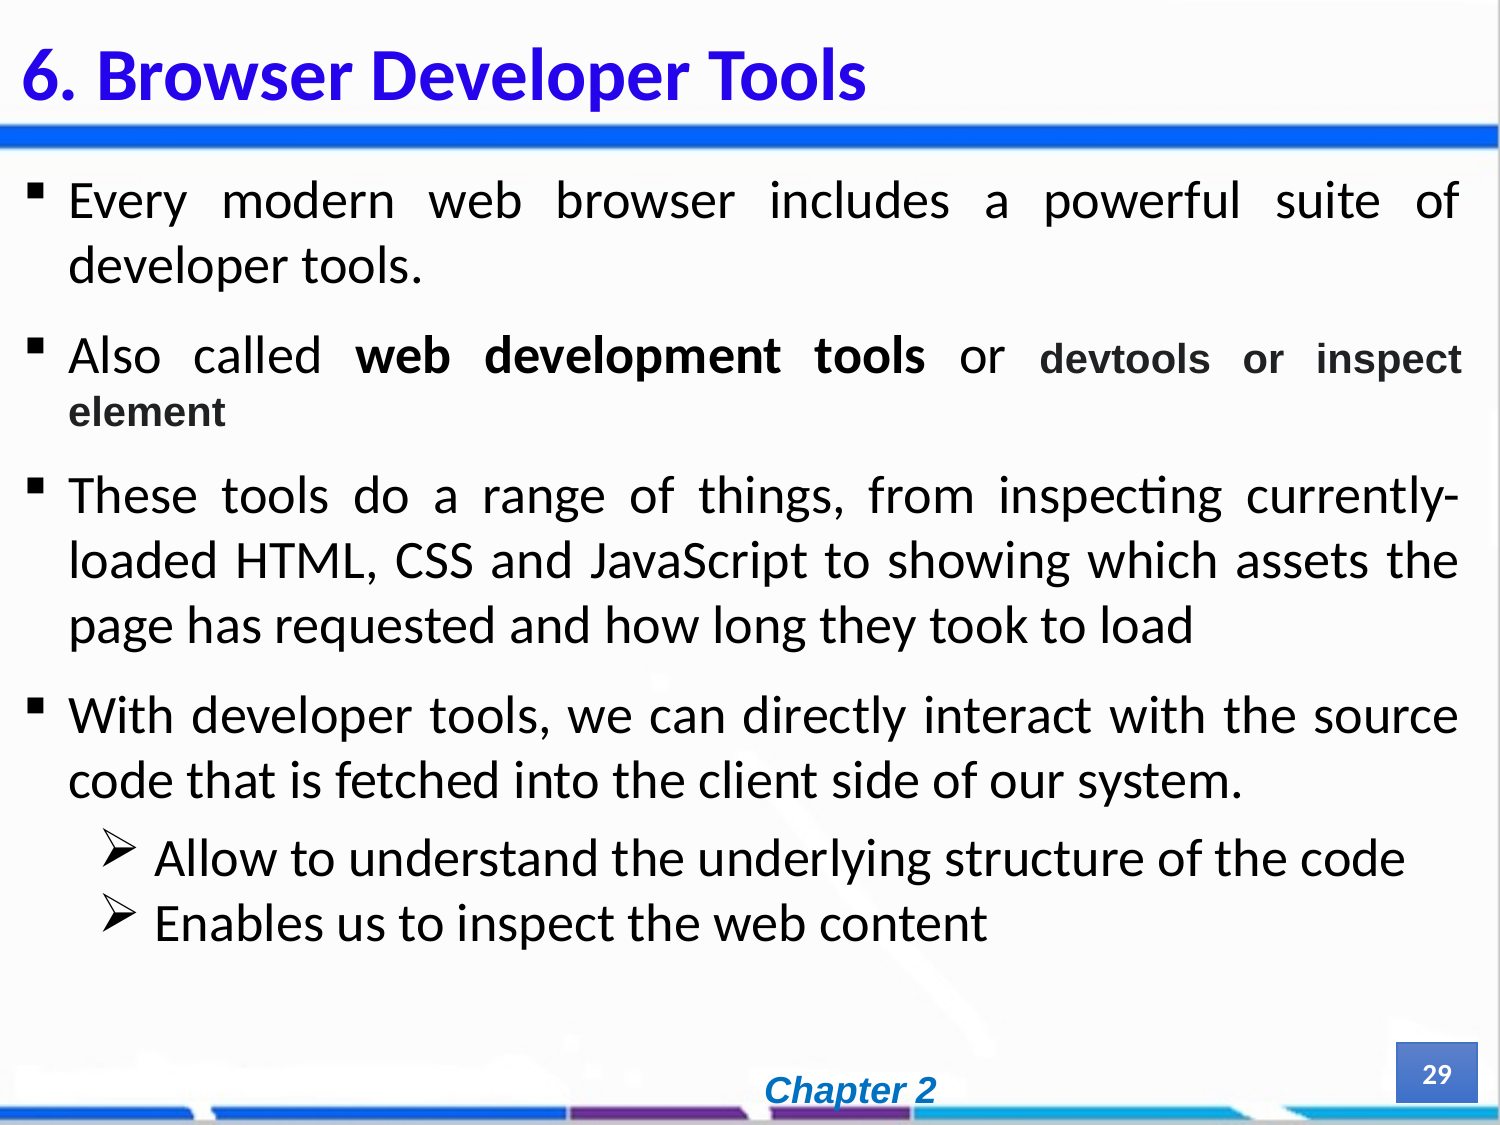

# 6. Browser Developer Tools
Every modern web browser includes a powerful suite of developer tools.
Also called web development tools or devtools or inspect element
These tools do a range of things, from inspecting currently-loaded HTML, CSS and JavaScript to showing which assets the page has requested and how long they took to load
With developer tools, we can directly interact with the source code that is fetched into the client side of our system.
Allow to understand the underlying structure of the code
Enables us to inspect the web content
29
Chapter 2